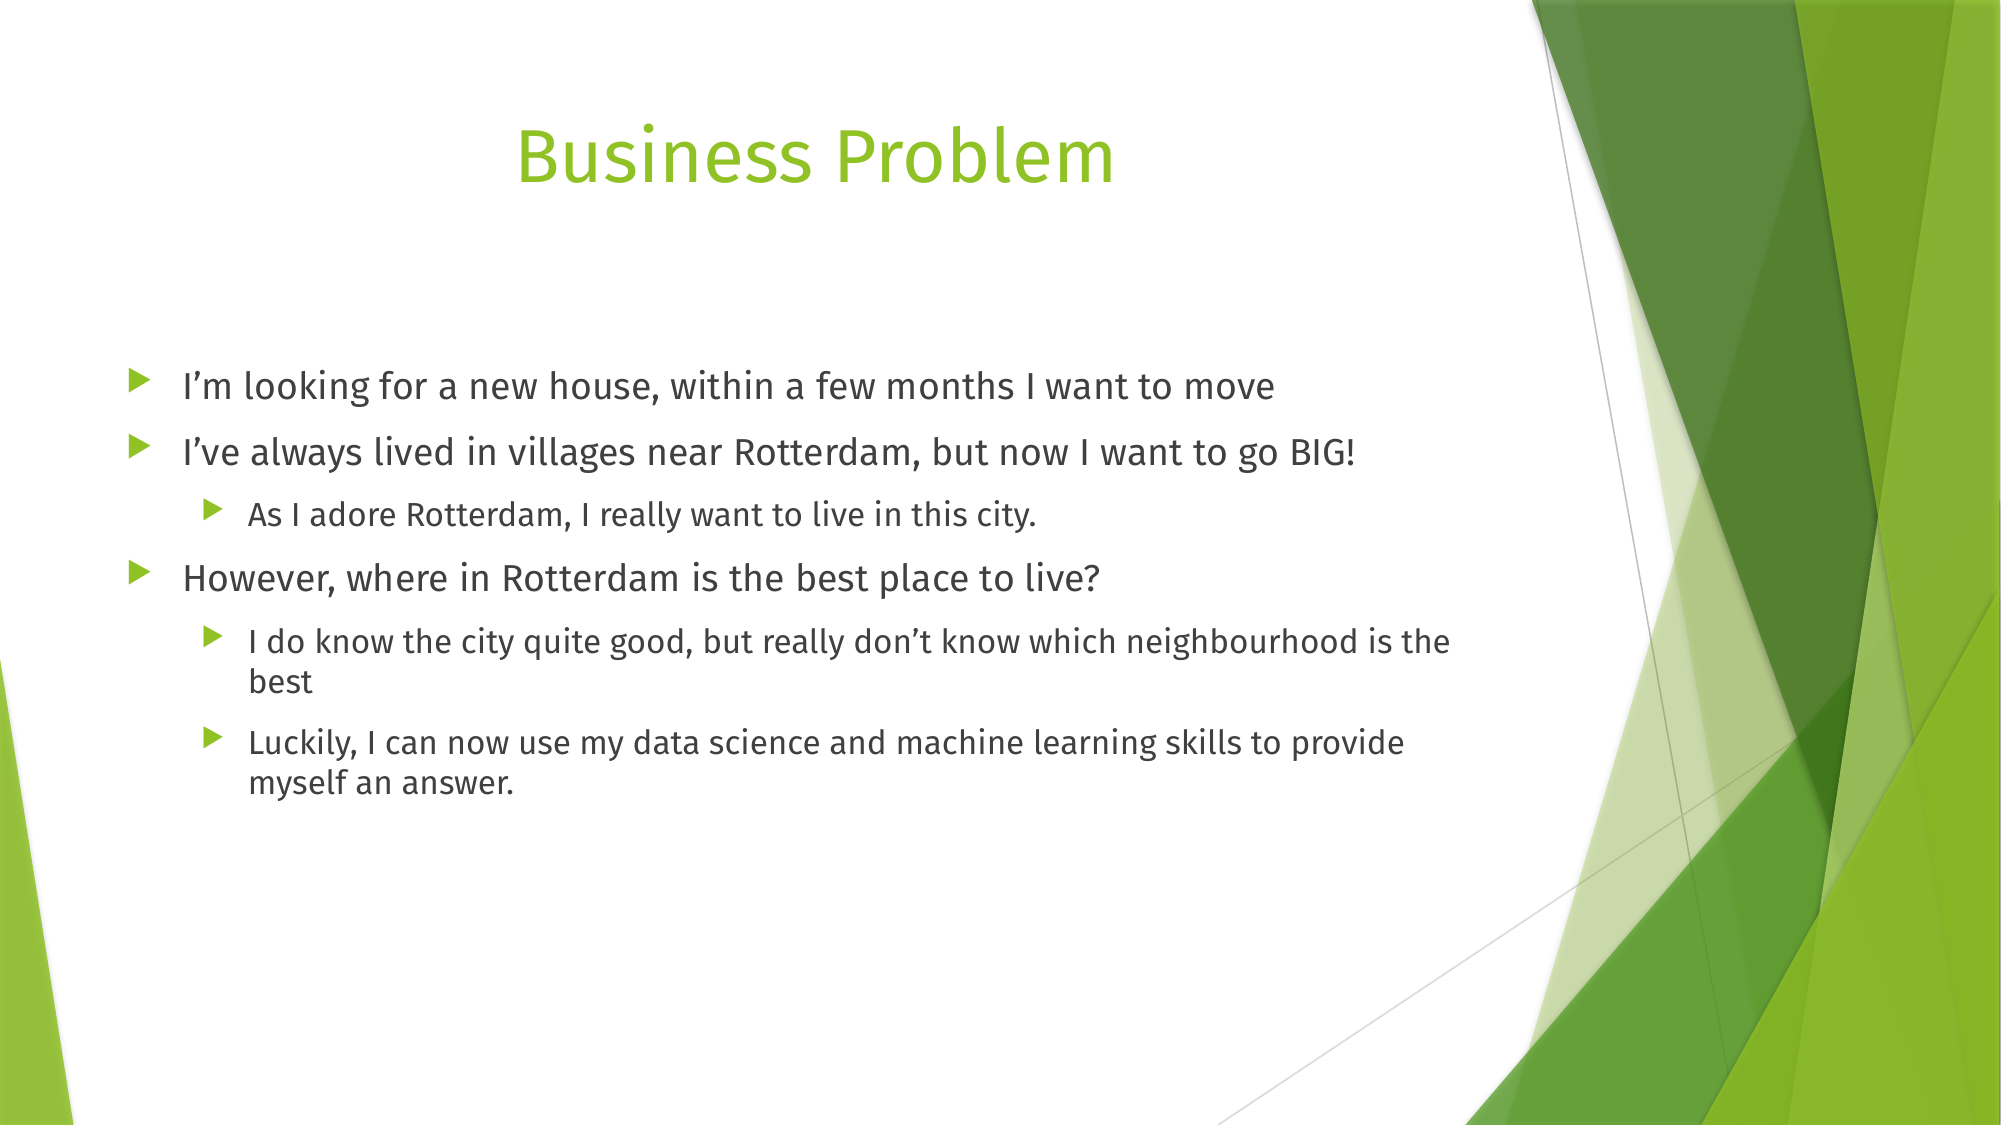

# Business Problem
I’m looking for a new house, within a few months I want to move
I’ve always lived in villages near Rotterdam, but now I want to go BIG!
As I adore Rotterdam, I really want to live in this city.
However, where in Rotterdam is the best place to live?
I do know the city quite good, but really don’t know which neighbourhood is the best
Luckily, I can now use my data science and machine learning skills to provide myself an answer.